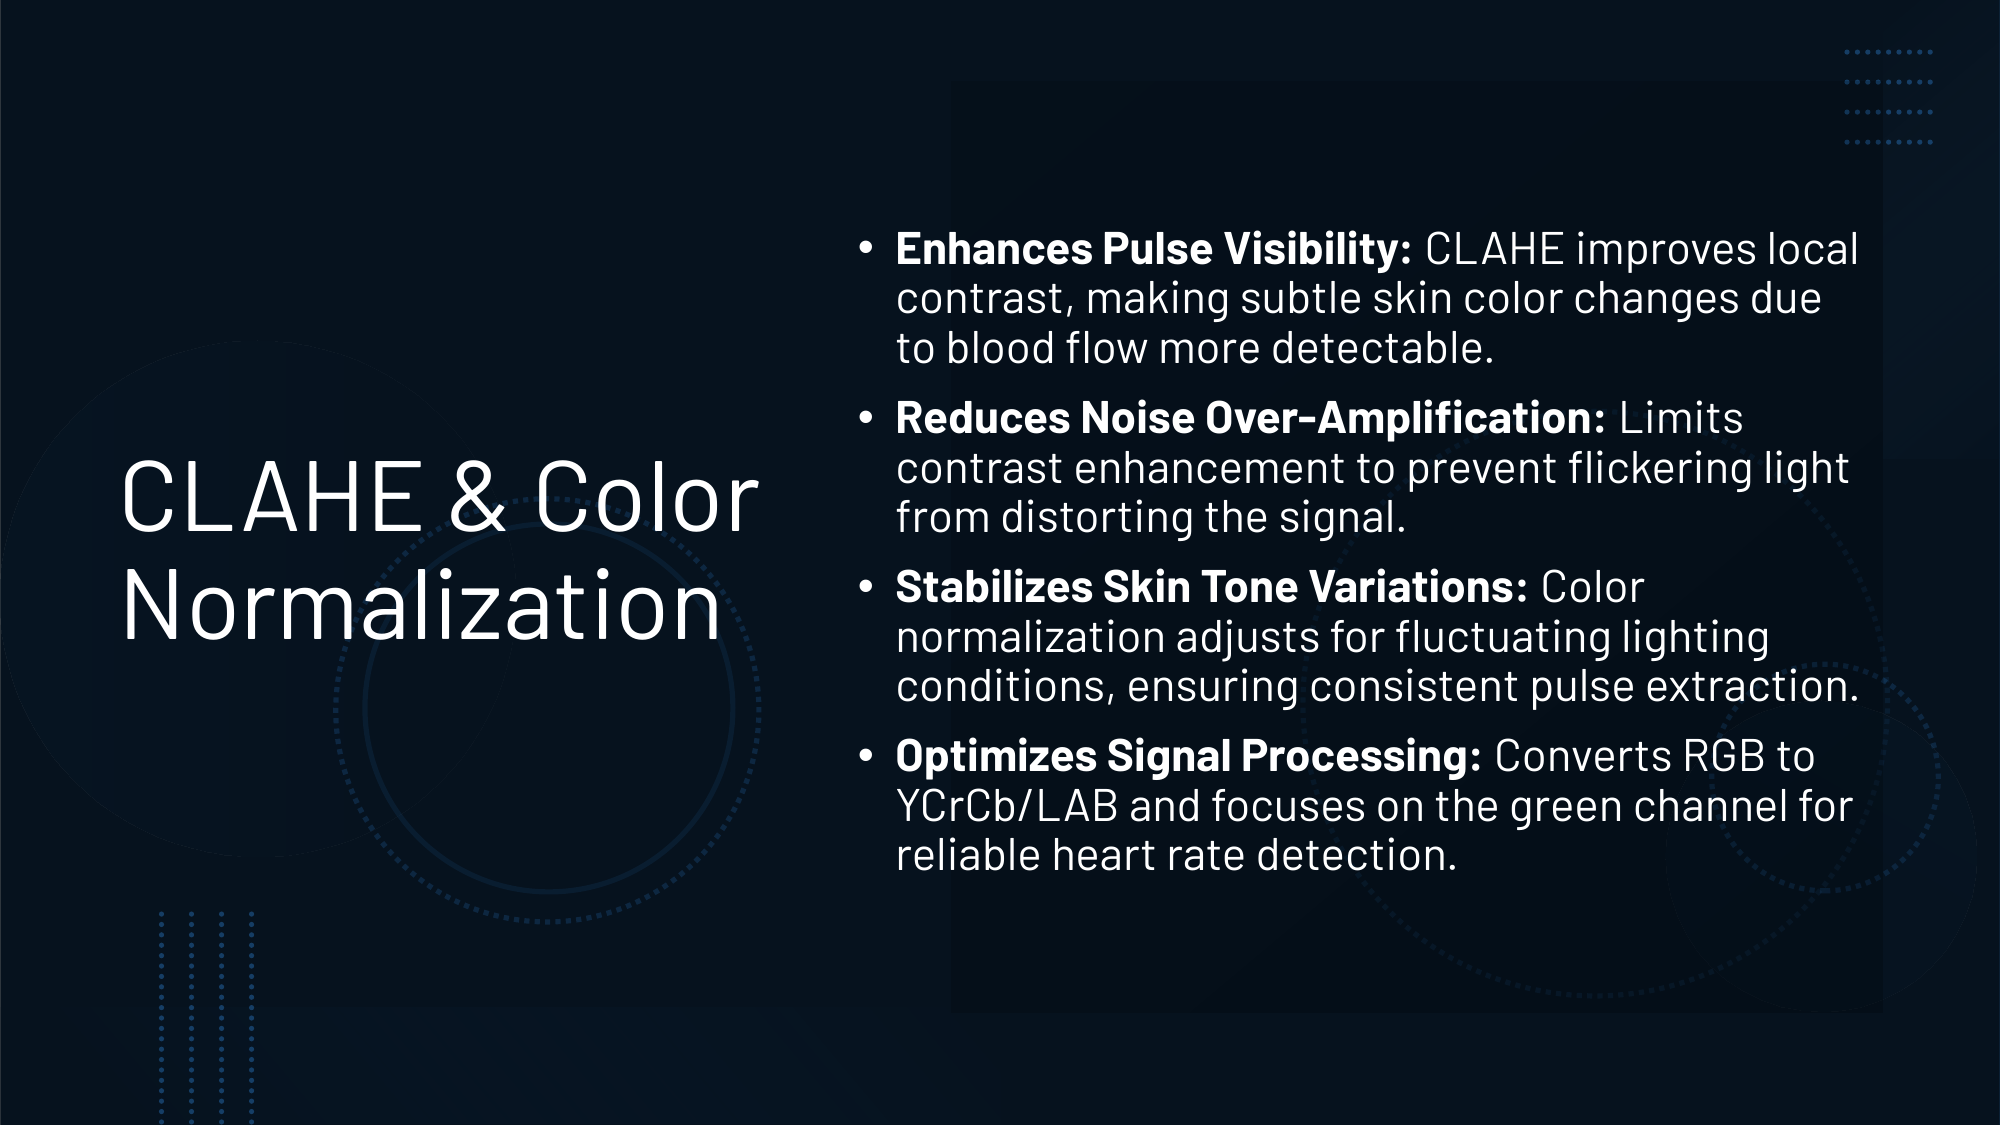

# CLAHE & Color Normalization
Enhances Pulse Visibility: CLAHE improves local contrast, making subtle skin color changes due to blood flow more detectable.
Reduces Noise Over-Amplification: Limits contrast enhancement to prevent flickering light from distorting the signal.
Stabilizes Skin Tone Variations: Color normalization adjusts for fluctuating lighting conditions, ensuring consistent pulse extraction.
Optimizes Signal Processing: Converts RGB to YCrCb/LAB and focuses on the green channel for reliable heart rate detection.